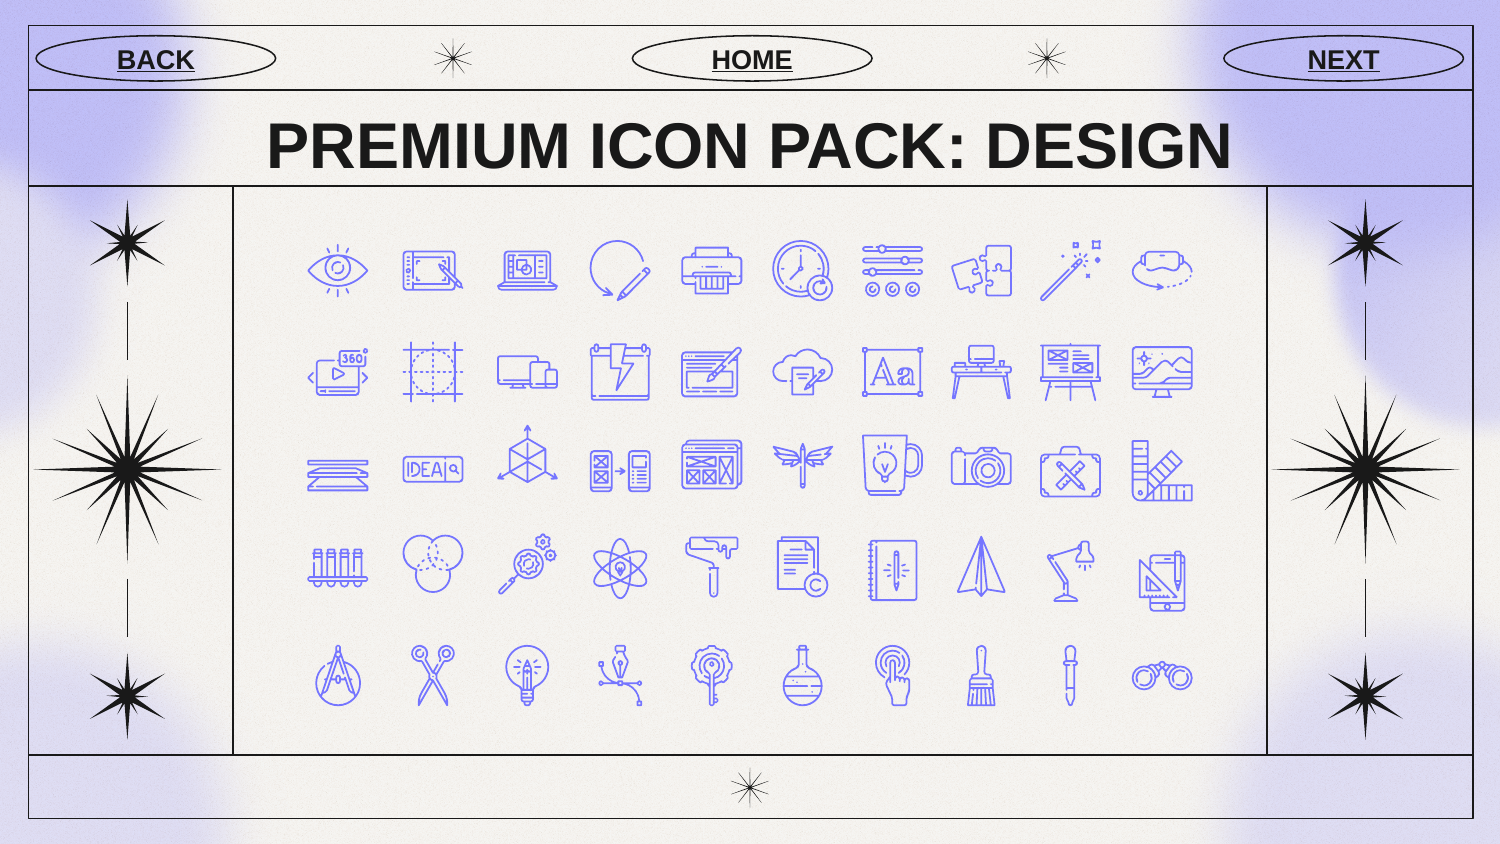

BACK
HOME
NEXT
# PREMIUM ICON PACK: DESIGN